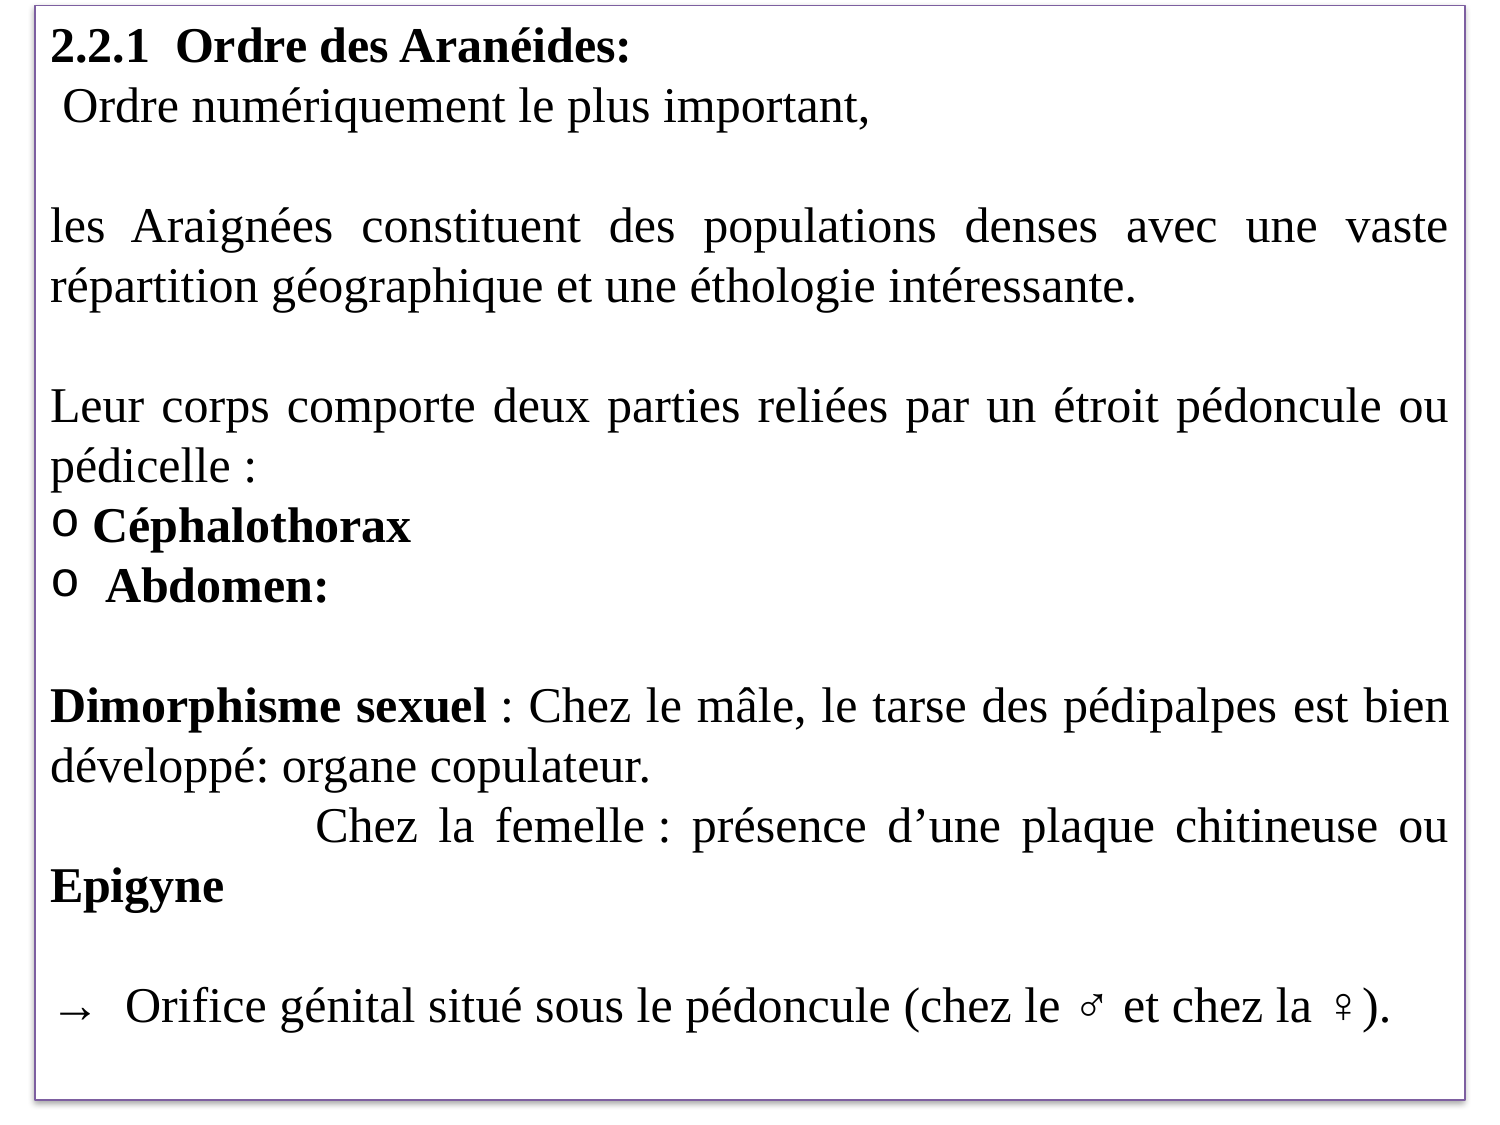

2.2.1  Ordre des Aranéides:
 Ordre numériquement le plus important,

les Araignées constituent des populations denses avec une vaste répartition géographique et une éthologie intéressante.

Leur corps comporte deux parties reliées par un étroit pédoncule ou pédicelle :
 Céphalothorax
  Abdomen:

Dimorphisme sexuel : Chez le mâle, le tarse des pédipalpes est bien développé: organe copulateur.
             Chez la femelle : présence d’une plaque chitineuse ou Epigyne

→  Orifice génital situé sous le pédoncule (chez le ♂ et chez la ♀).